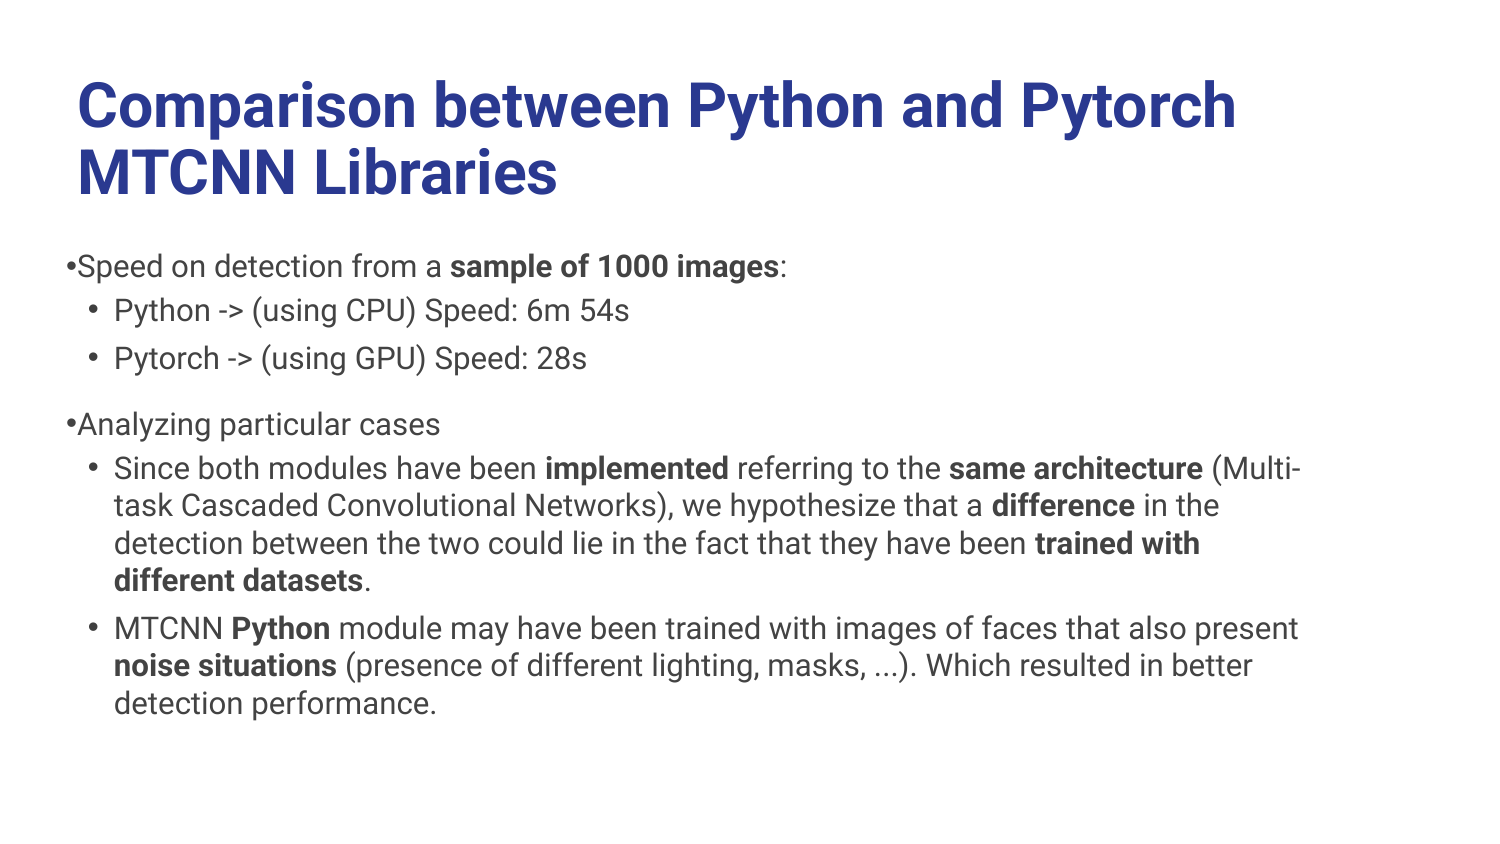

# Comparison between Python and Pytorch MTCNN Libraries
Speed on detection from a sample of 1000 images:
Python -> (using CPU) Speed: 6m 54s
Pytorch -> (using GPU) Speed: 28s
Analyzing particular cases
Since both modules have been implemented referring to the same architecture (Multi-task Cascaded Convolutional Networks), we hypothesize that a difference in the detection between the two could lie in the fact that they have been trained with different datasets.
MTCNN Python module may have been trained with images of faces that also present noise situations (presence of different lighting, masks, ...). Which resulted in better detection performance.